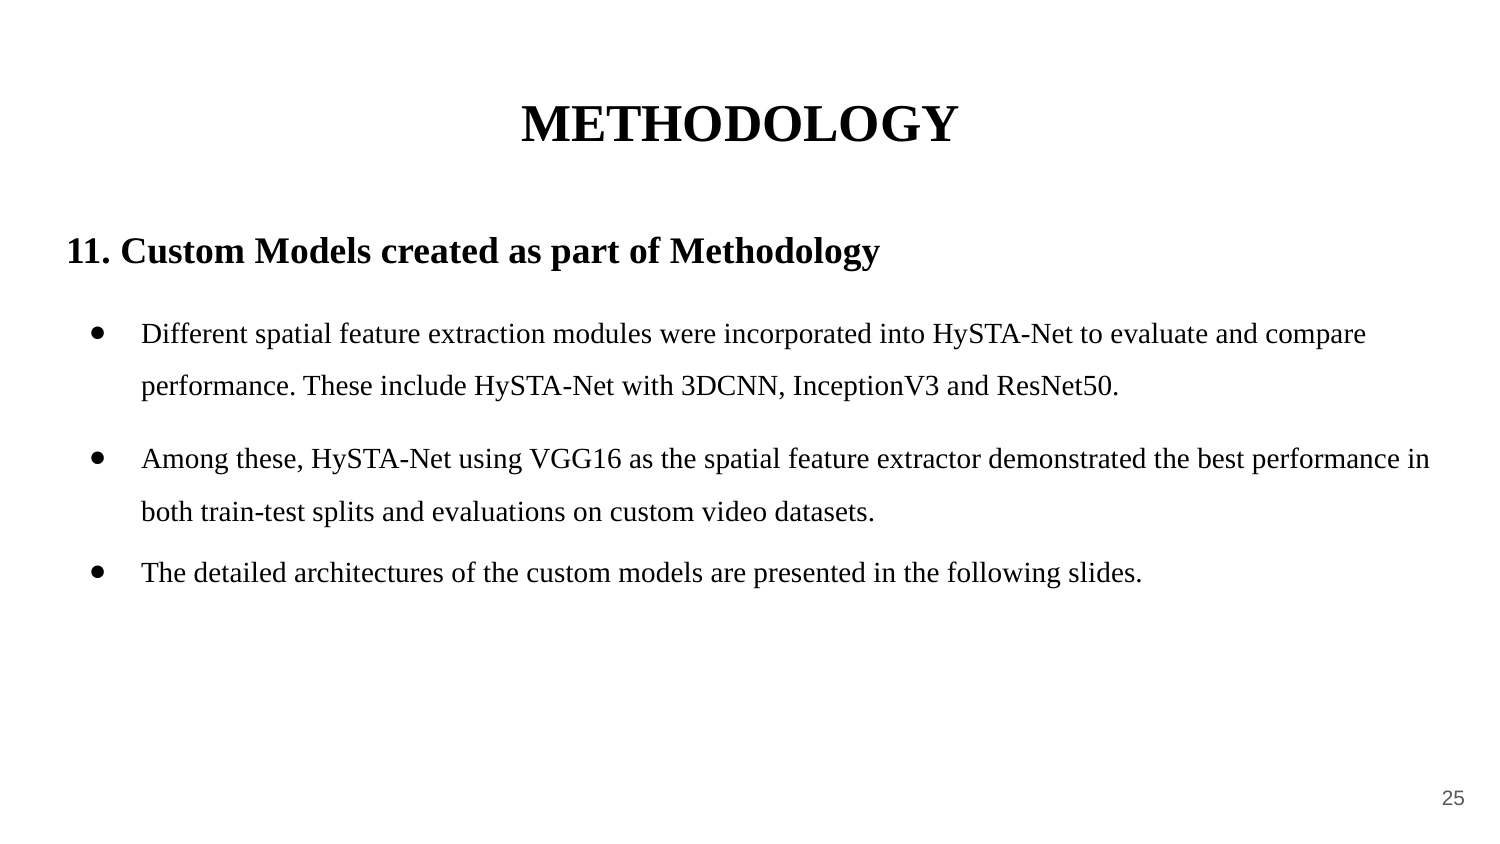

# METHODOLOGY

11. Custom Models created as part of Methodology
Different spatial feature extraction modules were incorporated into HySTA-Net to evaluate and compare performance. These include HySTA-Net with 3DCNN, InceptionV3 and ResNet50.
Among these, HySTA-Net using VGG16 as the spatial feature extractor demonstrated the best performance in both train-test splits and evaluations on custom video datasets.
The detailed architectures of the custom models are presented in the following slides.

25